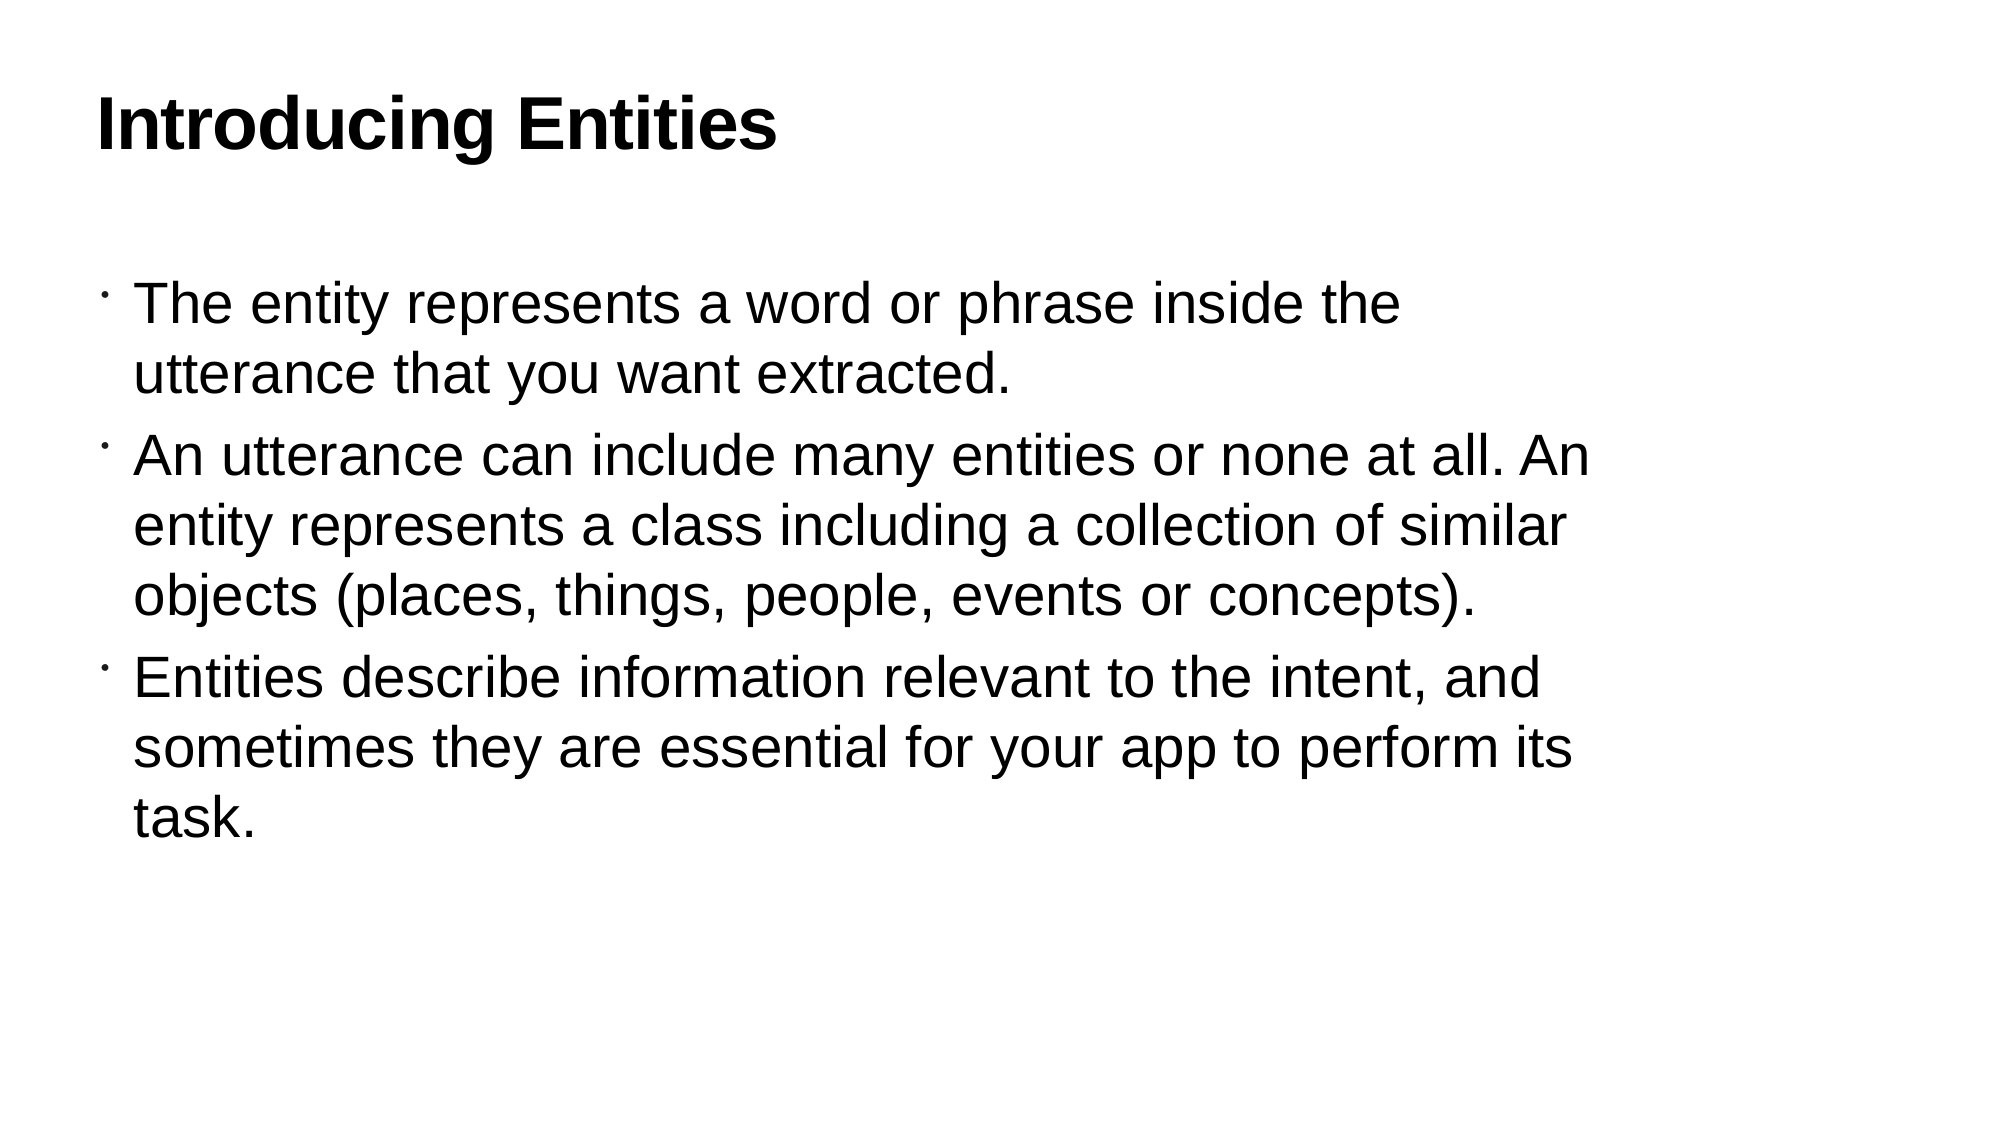

# Introducing Entities
The entity represents a word or phrase inside the utterance that you want extracted.
An utterance can include many entities or none at all. An entity represents a class including a collection of similar objects (places, things, people, events or concepts).
Entities describe information relevant to the intent, and sometimes they are essential for your app to perform its task.